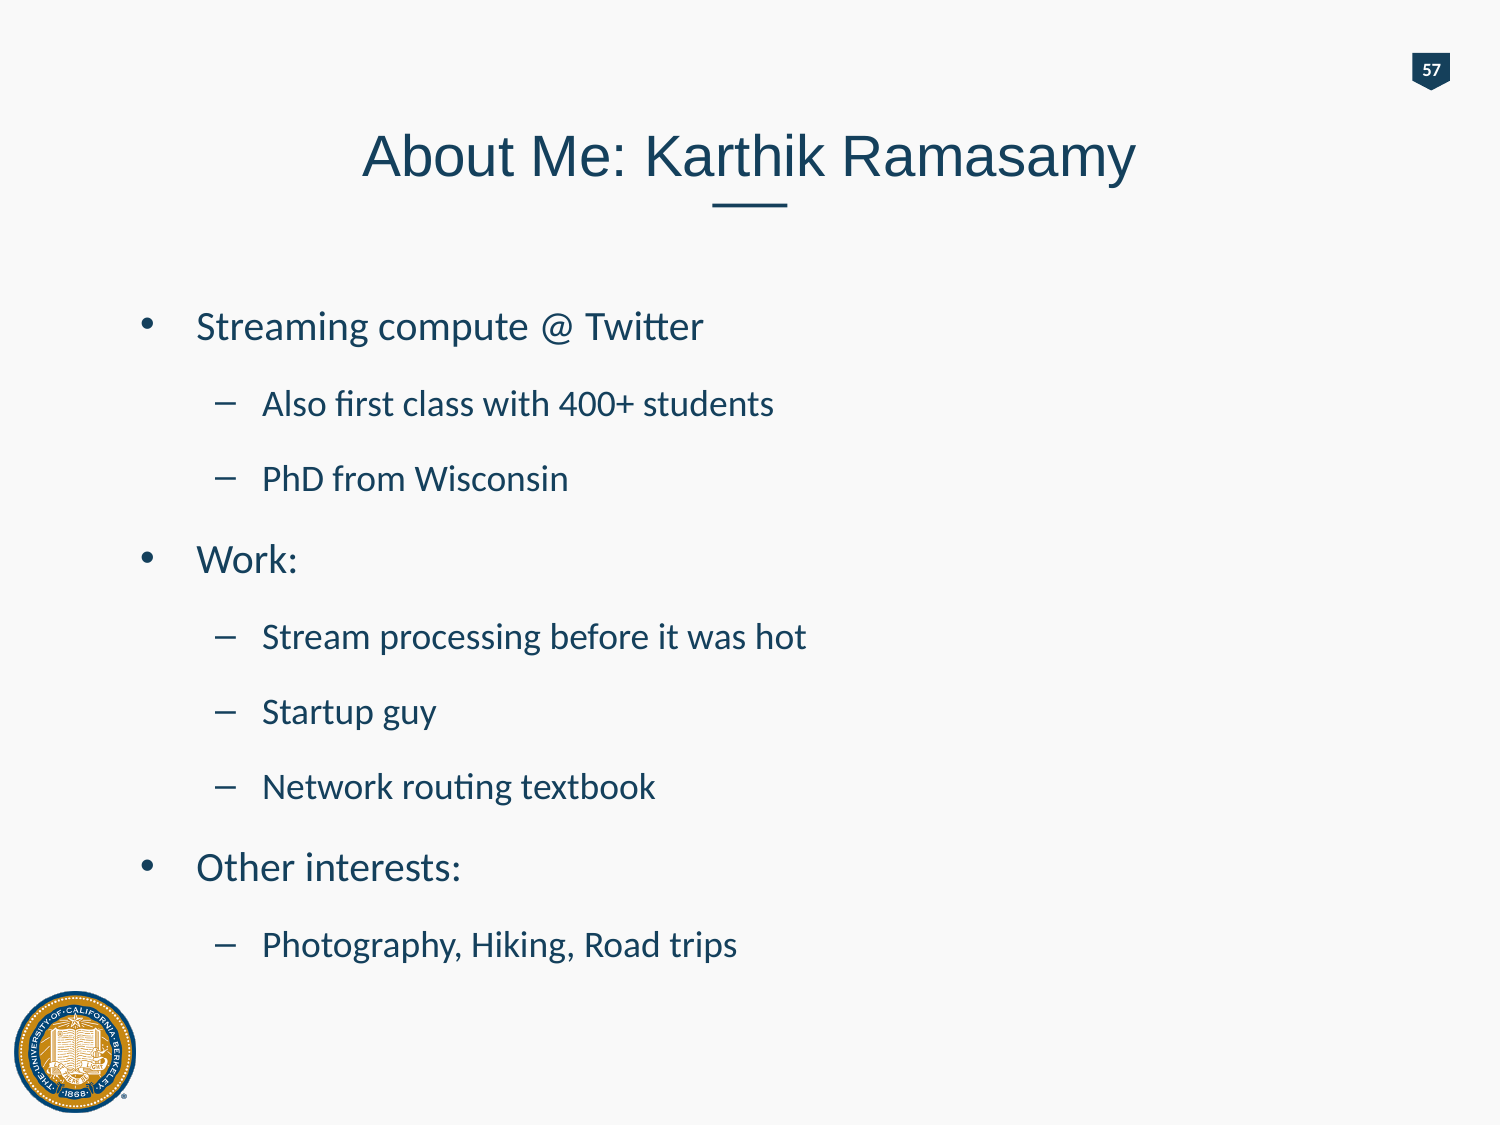

57

# About Me: Karthik Ramasamy

Streaming compute @ Twitter
Also first class with 400+ students
PhD from Wisconsin
Work:
Stream processing before it was hot
Startup guy
Network routing textbook
Other interests:
Photography, Hiking, Road trips